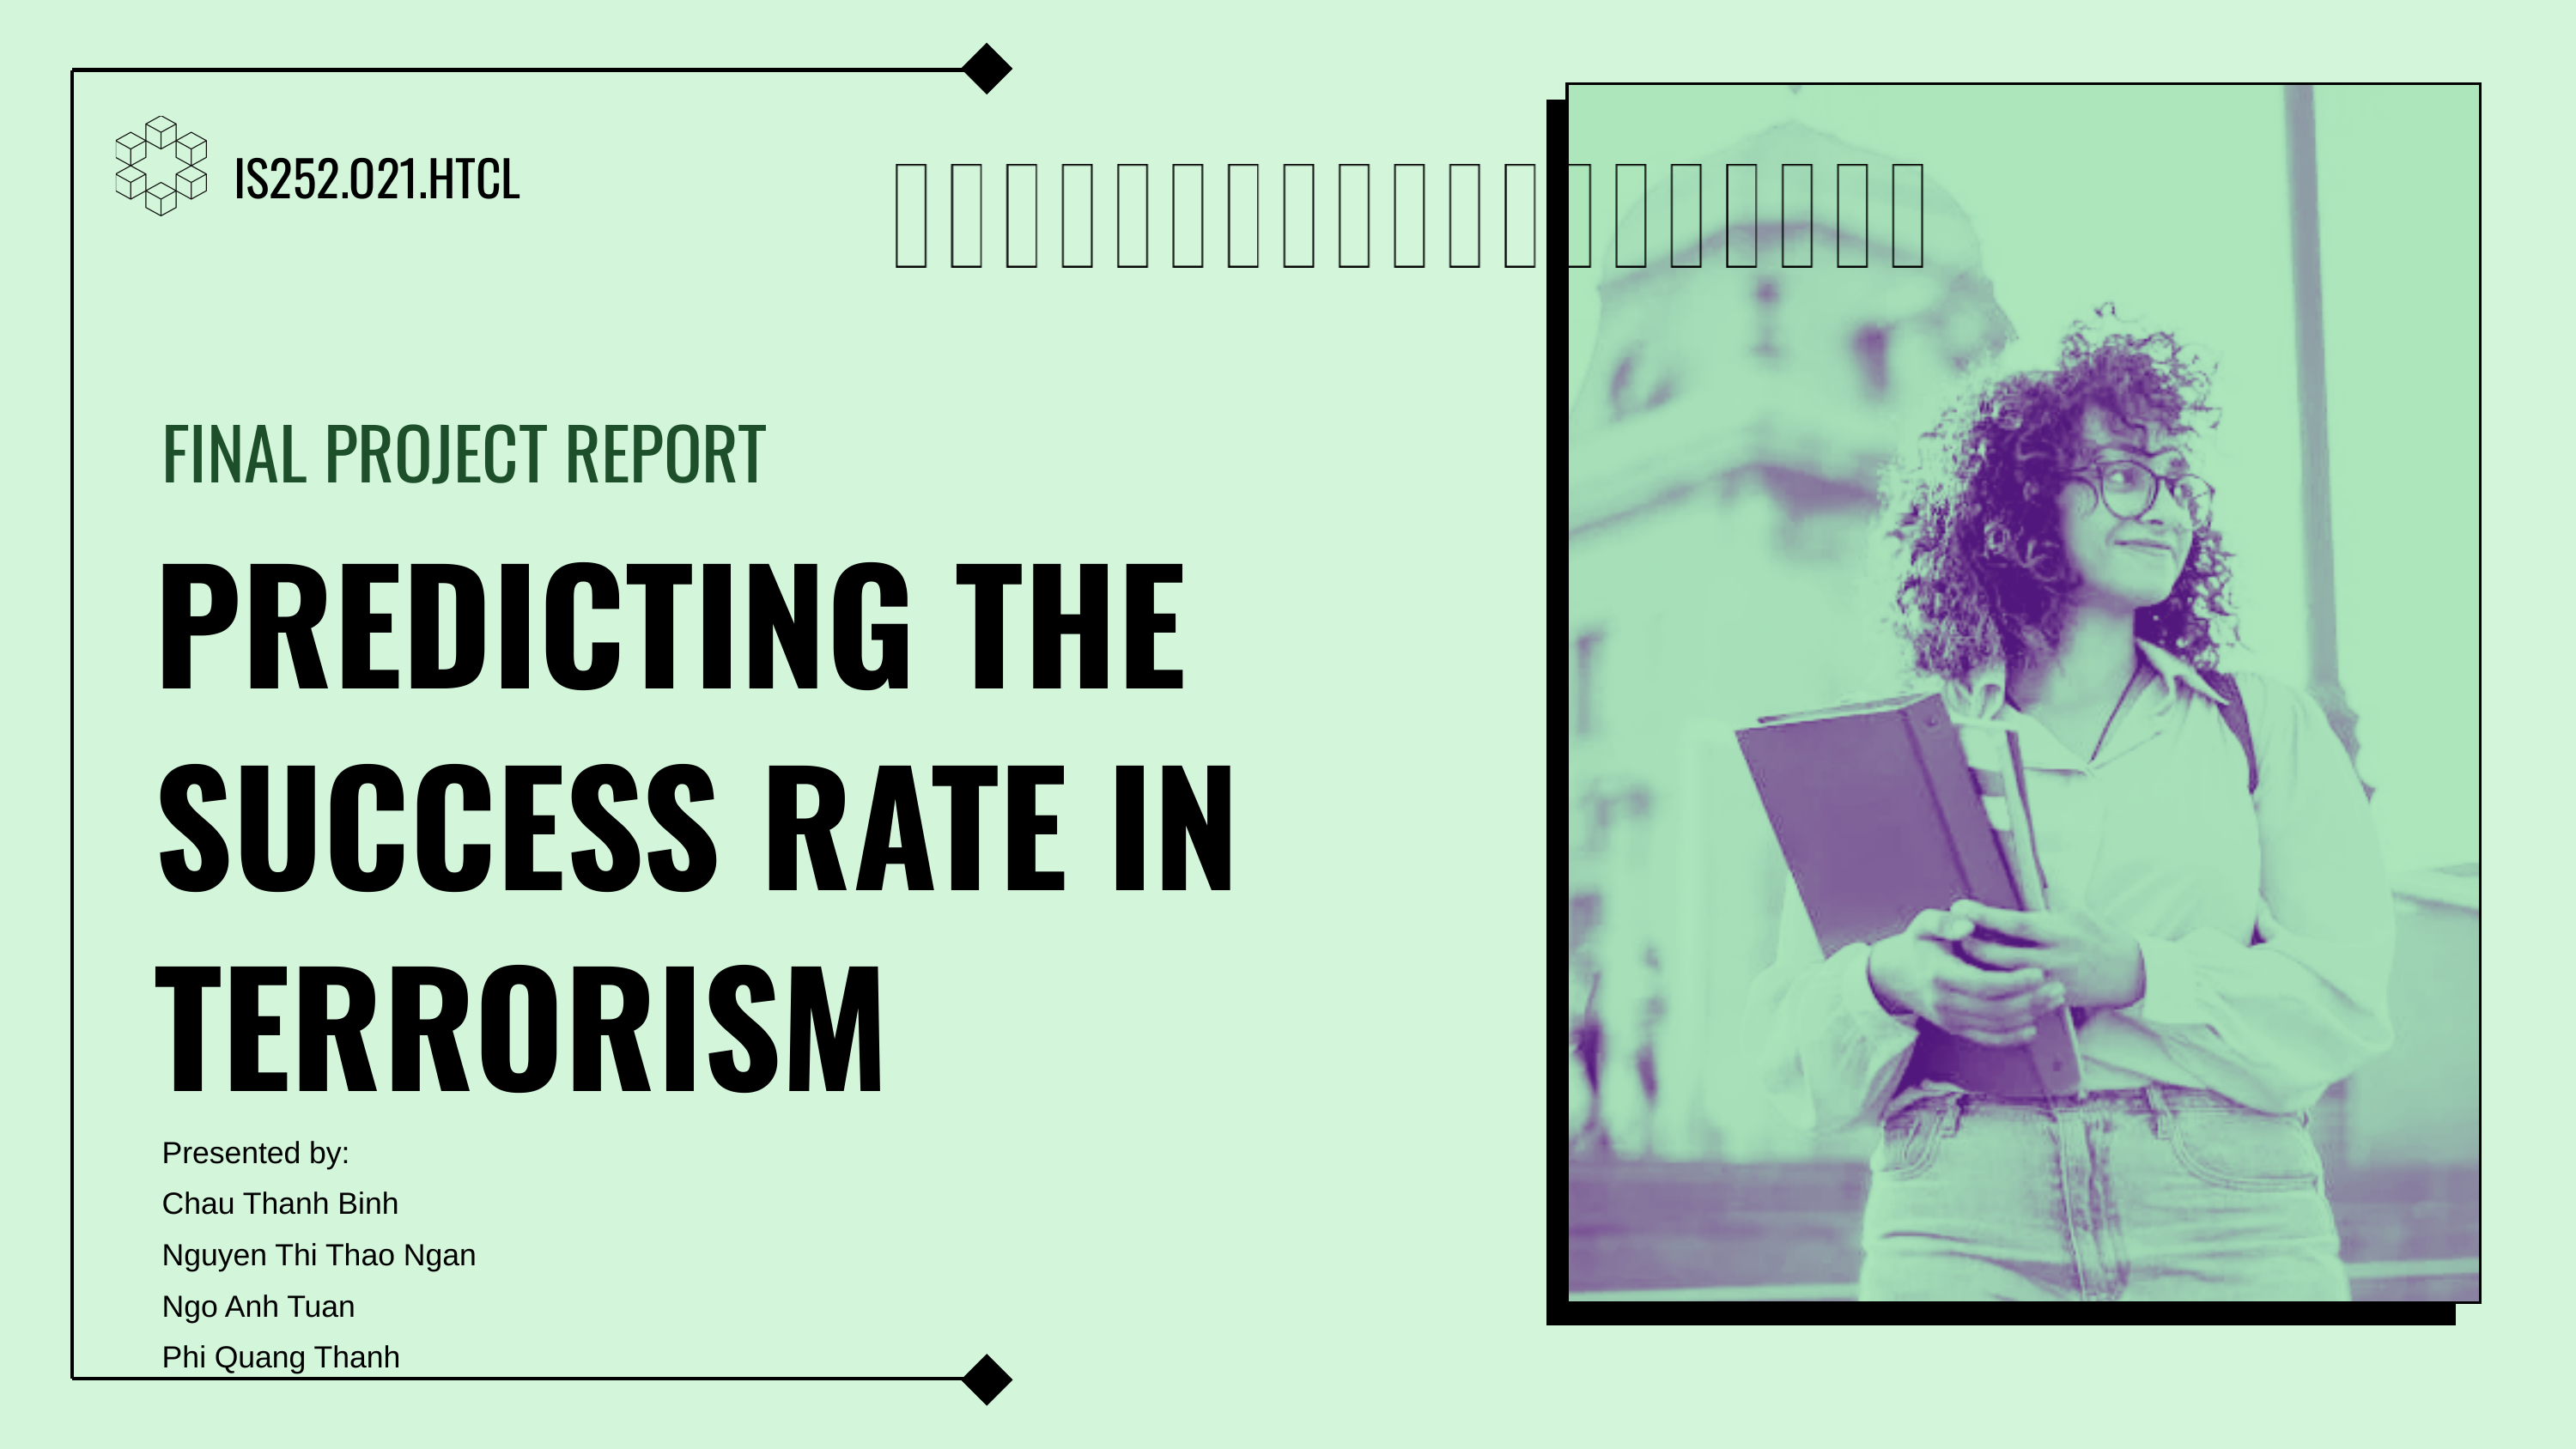

IS252.O21.HTCL

FINAL PROJECT REPORT
PREDICTING THE SUCCESS RATE IN TERRORISM
Presented by:
Chau Thanh Binh
Nguyen Thi Thao Ngan
Ngo Anh Tuan
Phi Quang Thanh